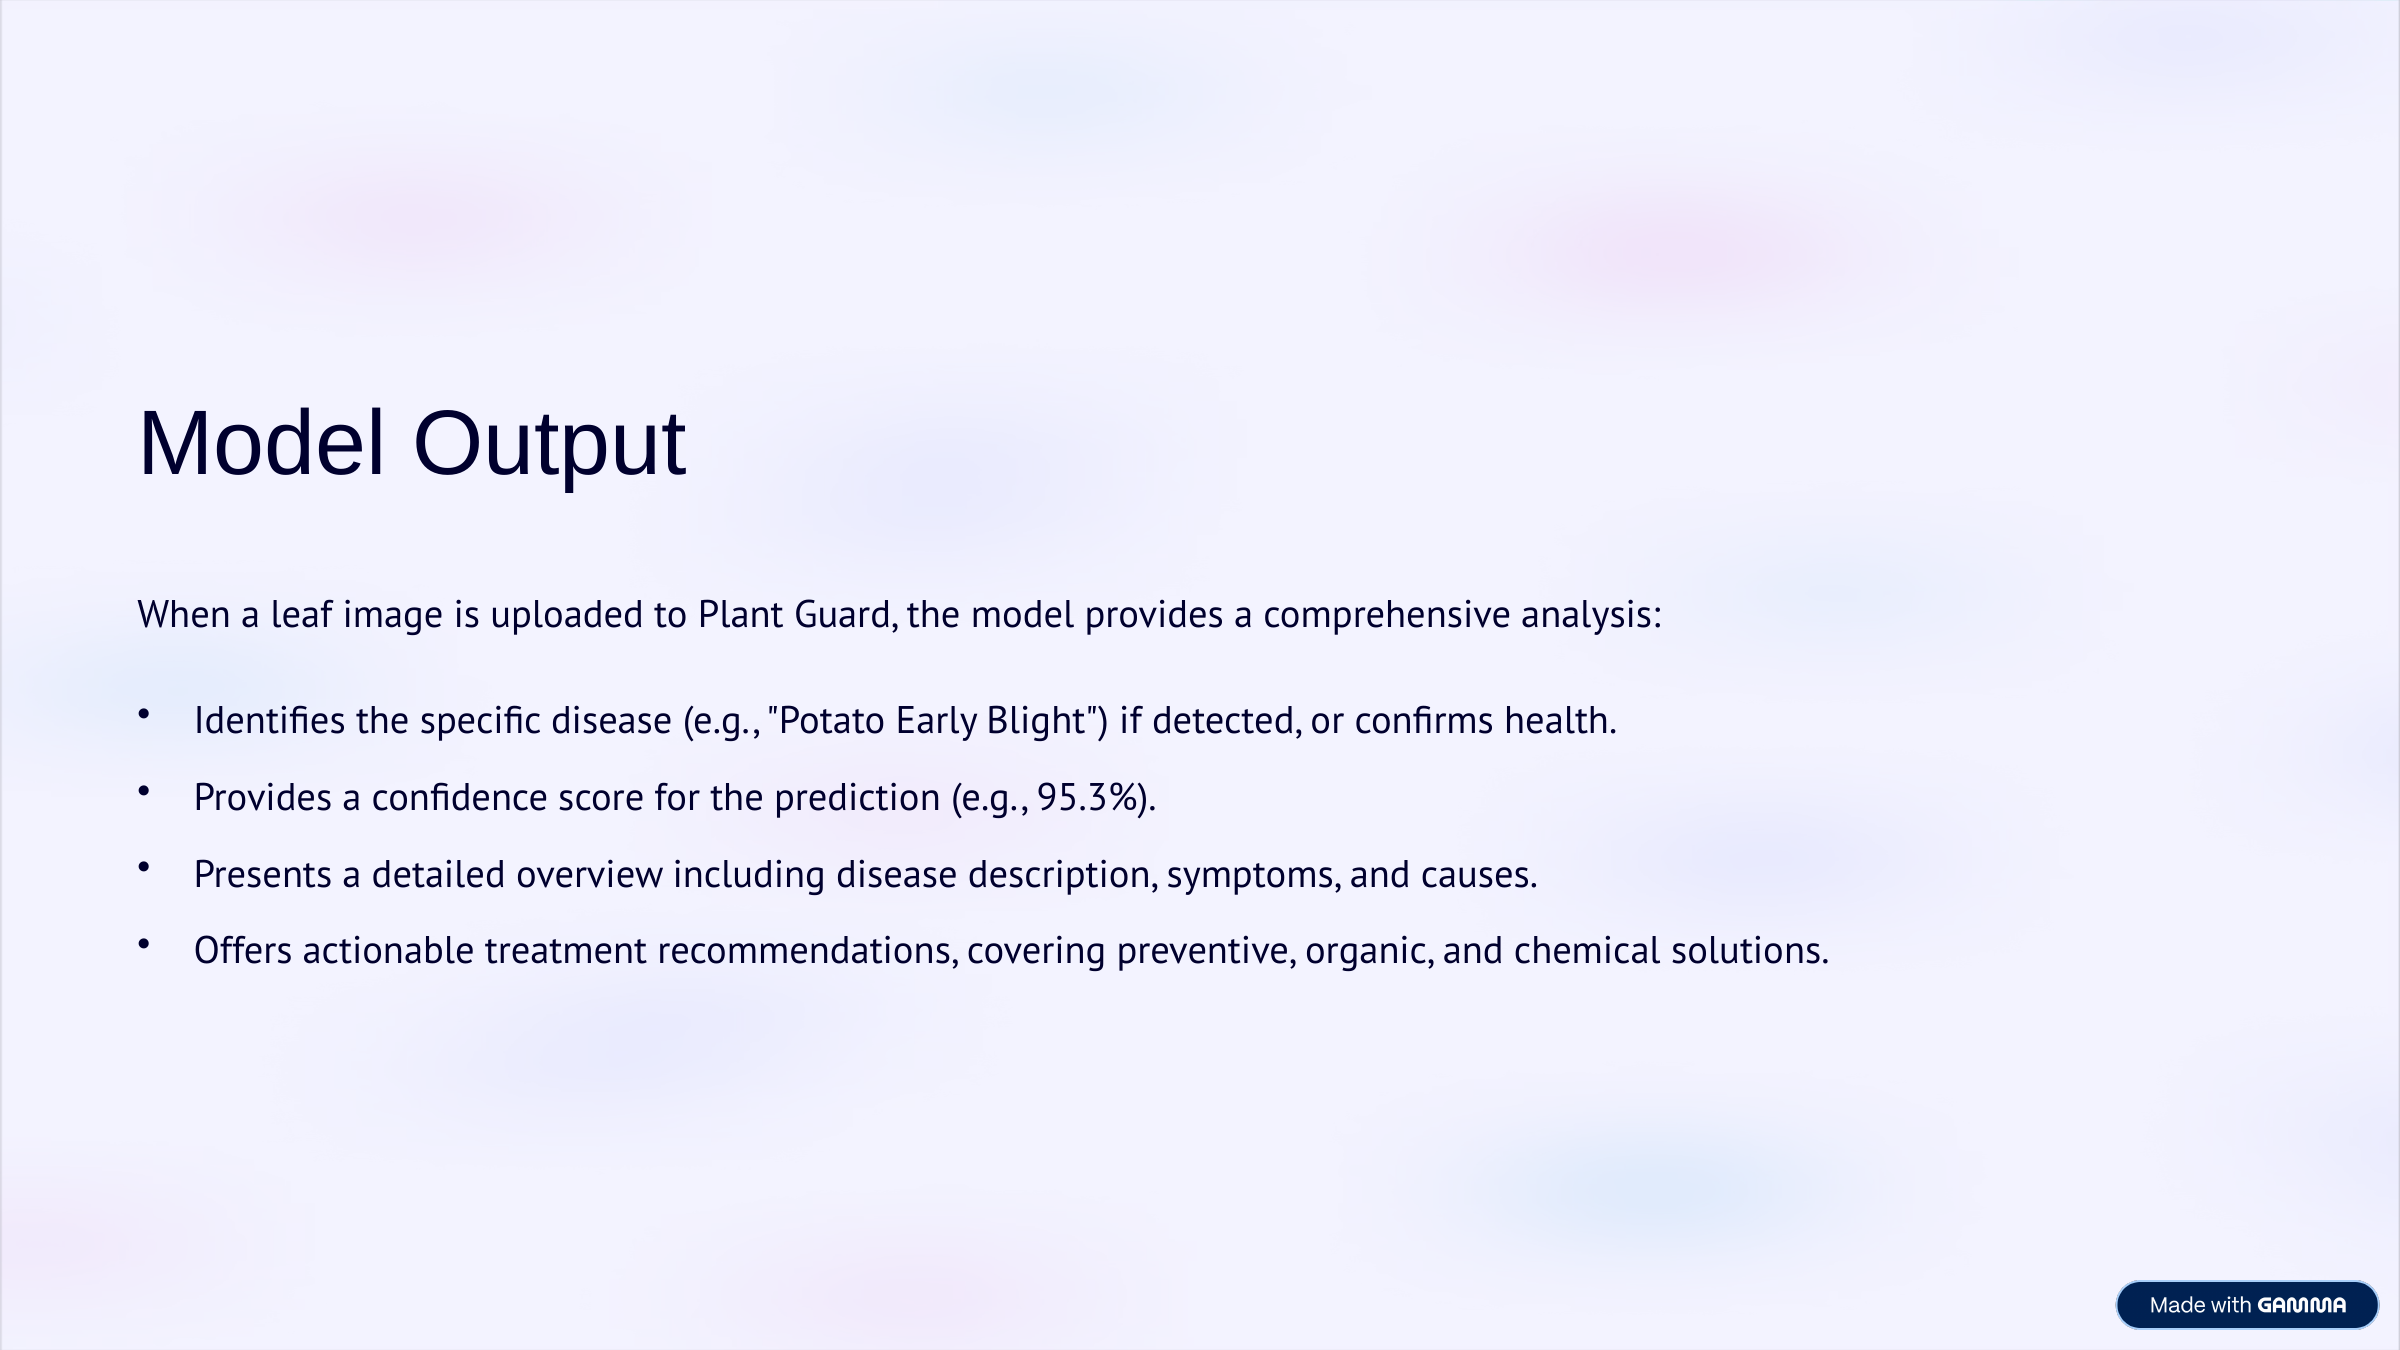

Model Output
When a leaf image is uploaded to Plant Guard, the model provides a comprehensive analysis:
Identifies the specific disease (e.g., "Potato Early Blight") if detected, or confirms health.
Provides a confidence score for the prediction (e.g., 95.3%).
Presents a detailed overview including disease description, symptoms, and causes.
Offers actionable treatment recommendations, covering preventive, organic, and chemical solutions.